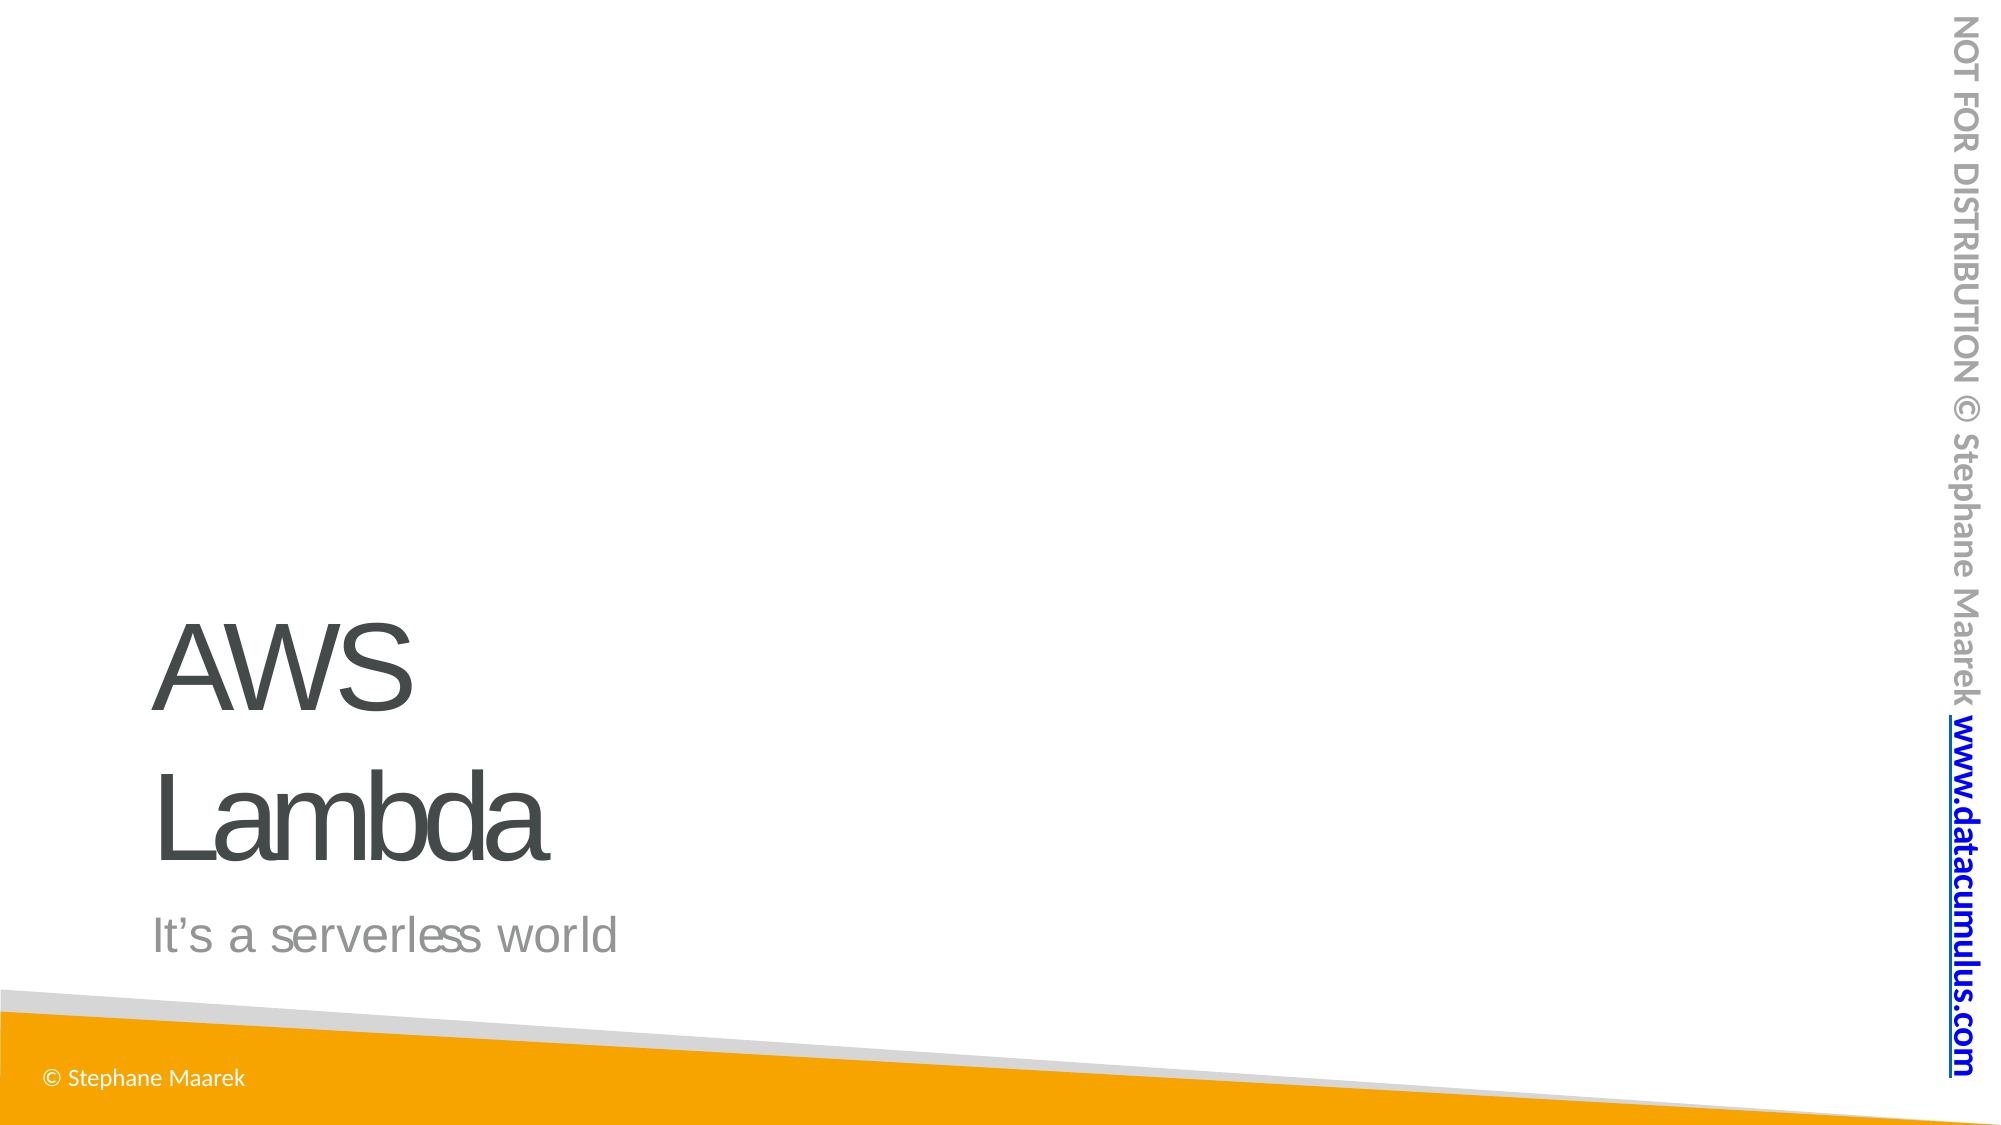

NOT FOR DISTRIBUTION © Stephane Maarek www.datacumulus.com
AWS Lambda
It’s a serverless world
© Stephane Maarek